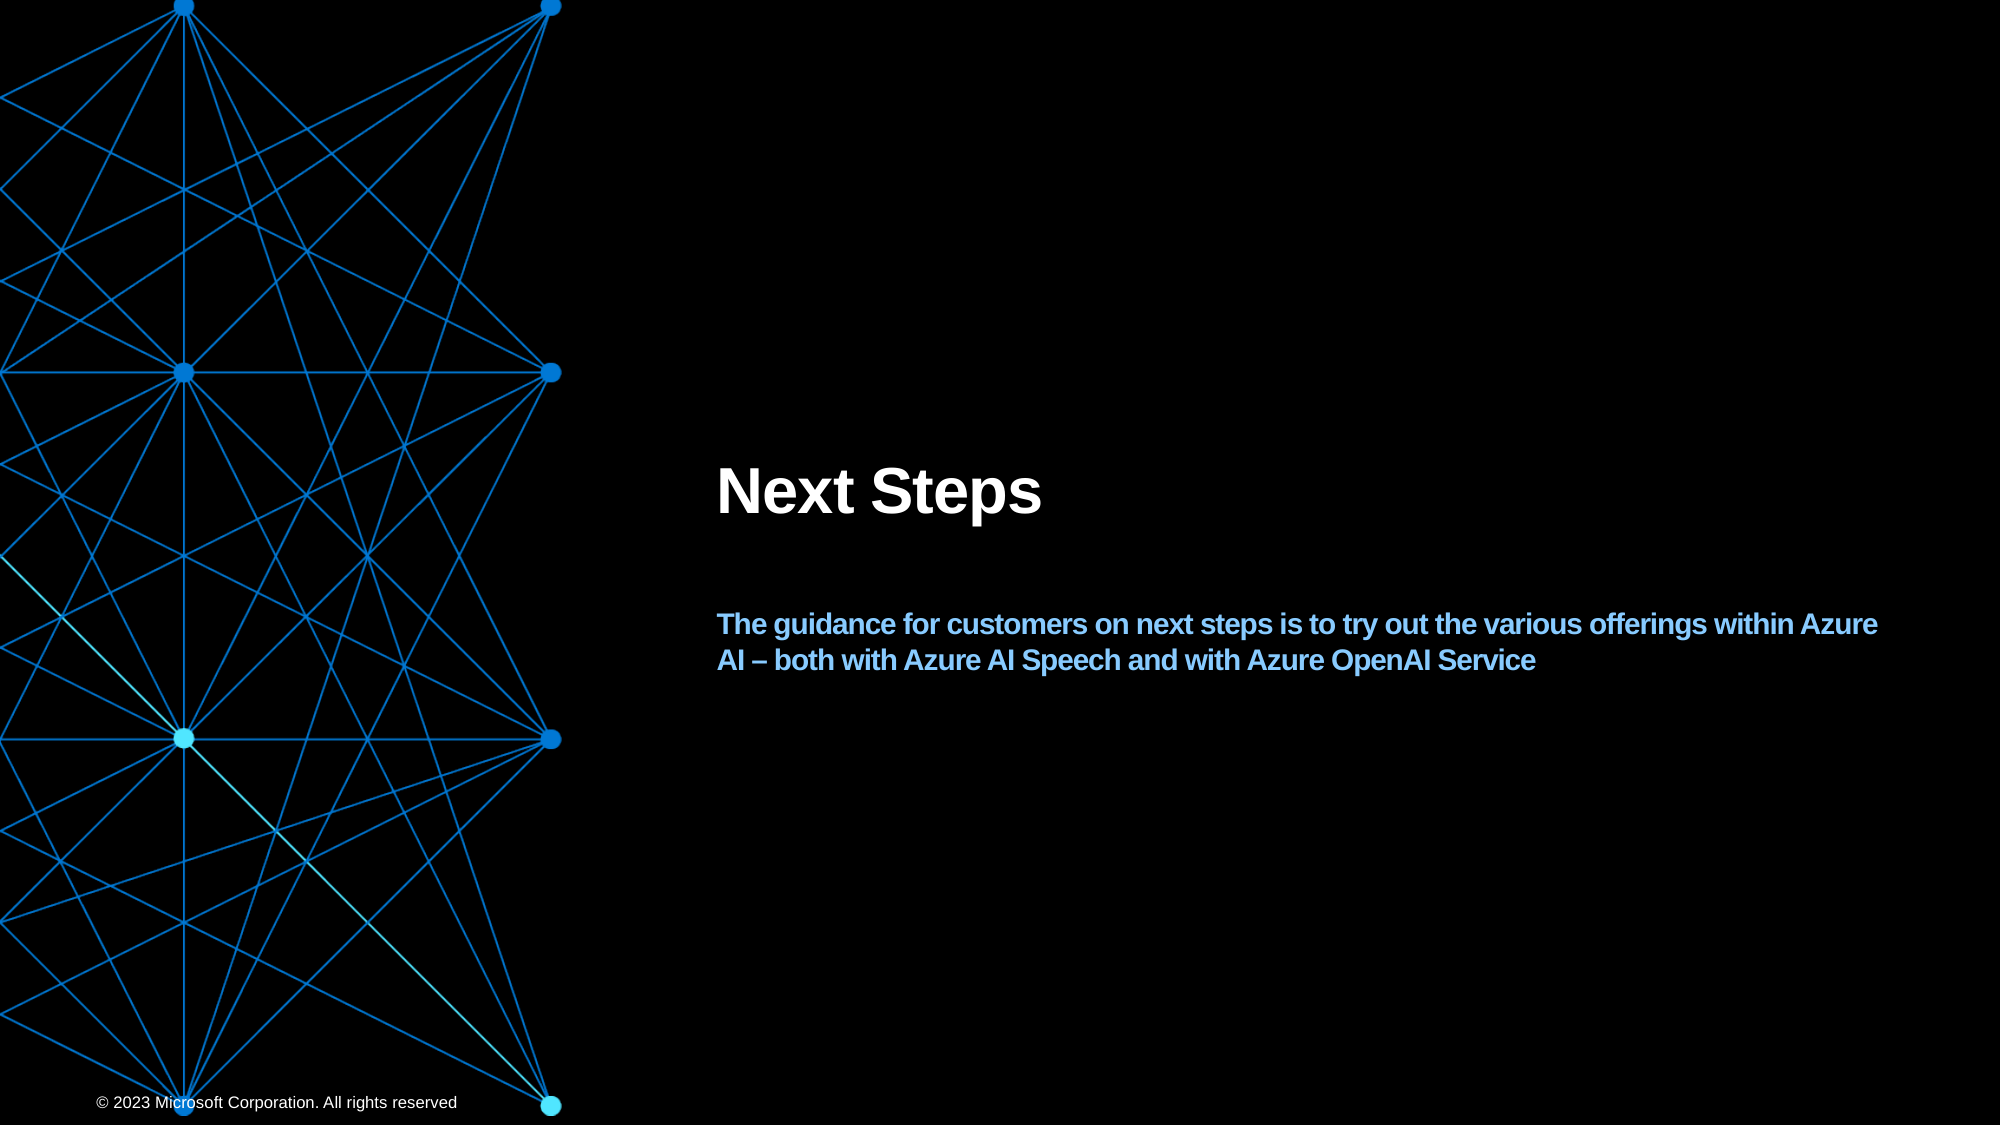

# Next Steps The guidance for customers on next steps is to try out the various offerings within Azure AI – both with Azure AI Speech and with Azure OpenAI Service
© 2023 Microsoft Corporation. All rights reserved